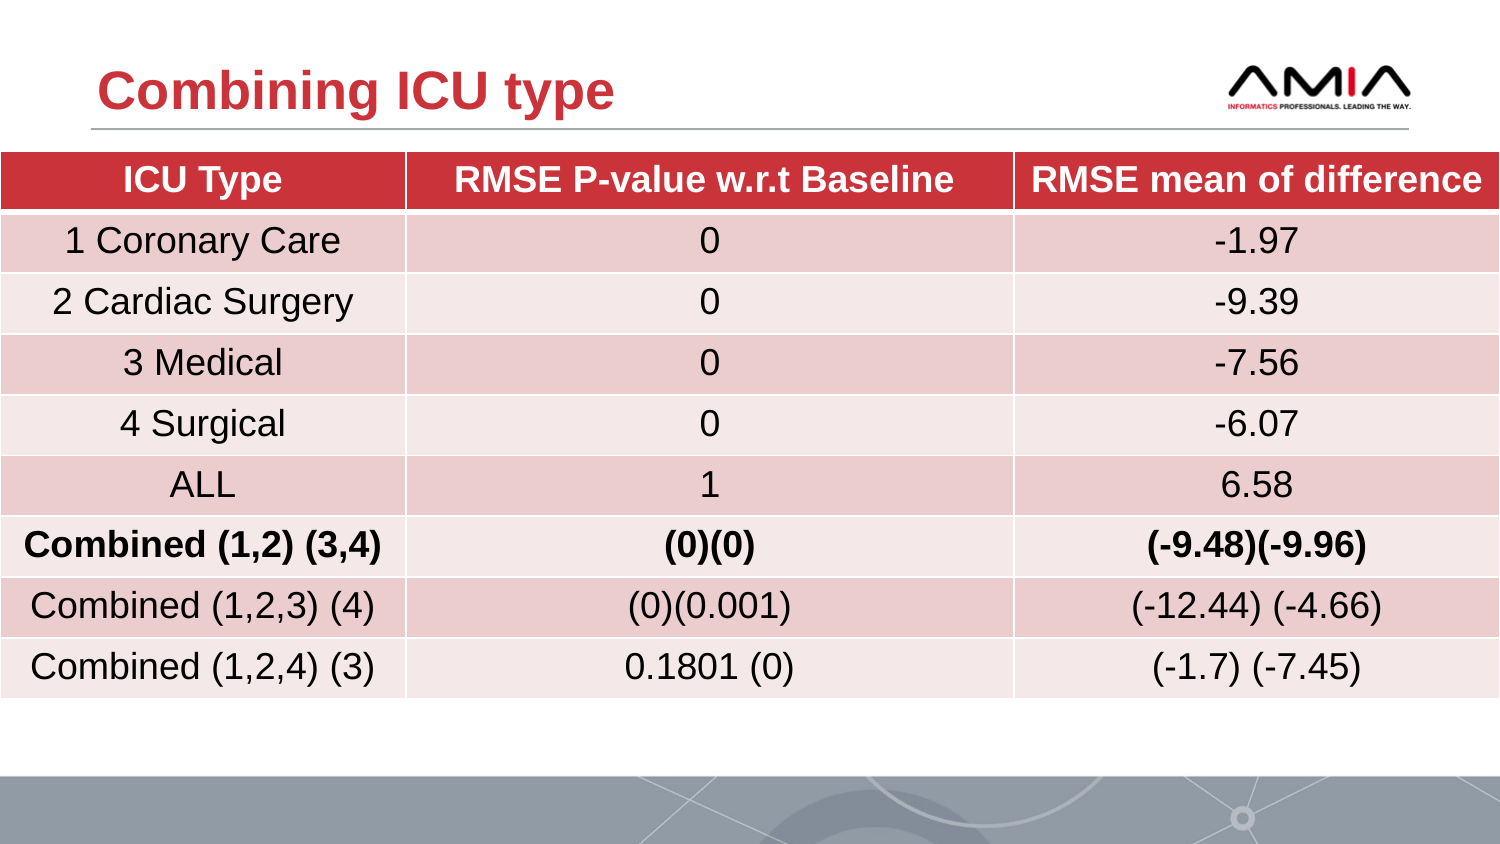

# Combining ICU type
| ICU Type | RMSE P-value w.r.t Baseline | RMSE mean of difference |
| --- | --- | --- |
| 1 Coronary Care | 0 | -1.97 |
| 2 Cardiac Surgery | 0 | -9.39 |
| 3 Medical | 0 | -7.56 |
| 4 Surgical | 0 | -6.07 |
| ALL | 1 | 6.58 |
| Combined (1,2) (3,4) | (0)(0) | (-9.48)(-9.96) |
| Combined (1,2,3) (4) | (0)(0.001) | (-12.44) (-4.66) |
| Combined (1,2,4) (3) | 0.1801 (0) | (-1.7) (-7.45) |